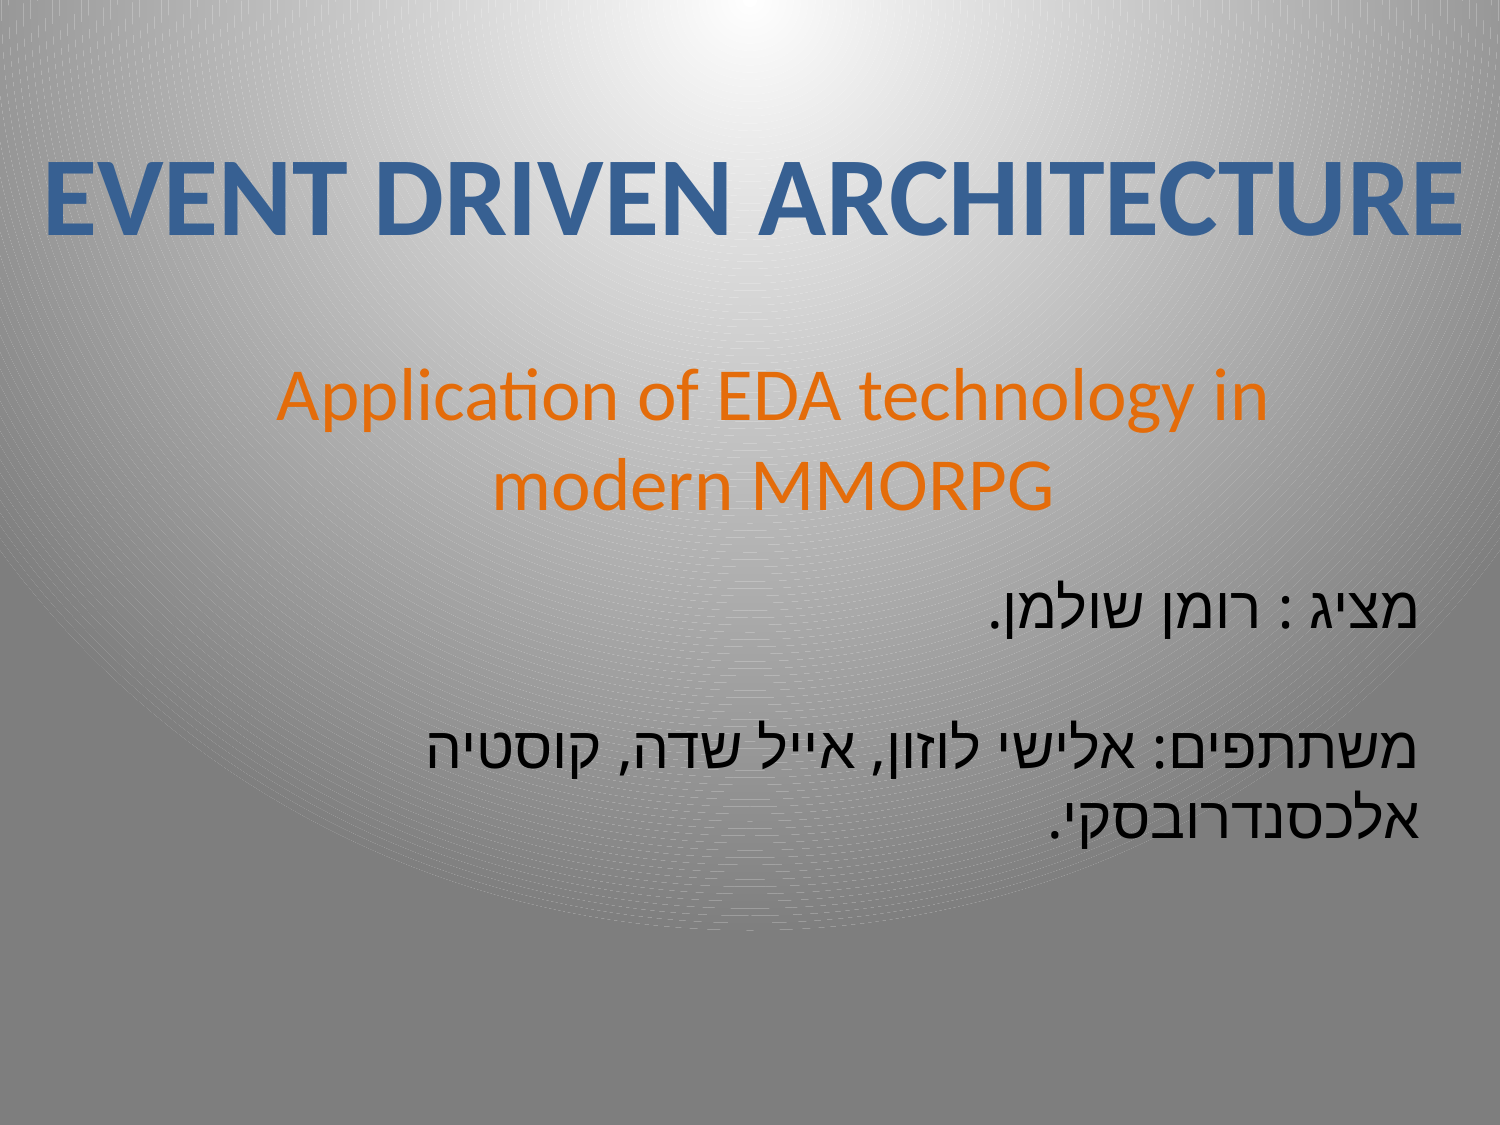

EVENT DRIVEN ARCHITECTURE
Application of EDA technology in modern MMORPG
מציג : רומן שולמן.

משתתפים: אלישי לוזון, אייל שדה, קוסטיה אלכסנדרובסקי.